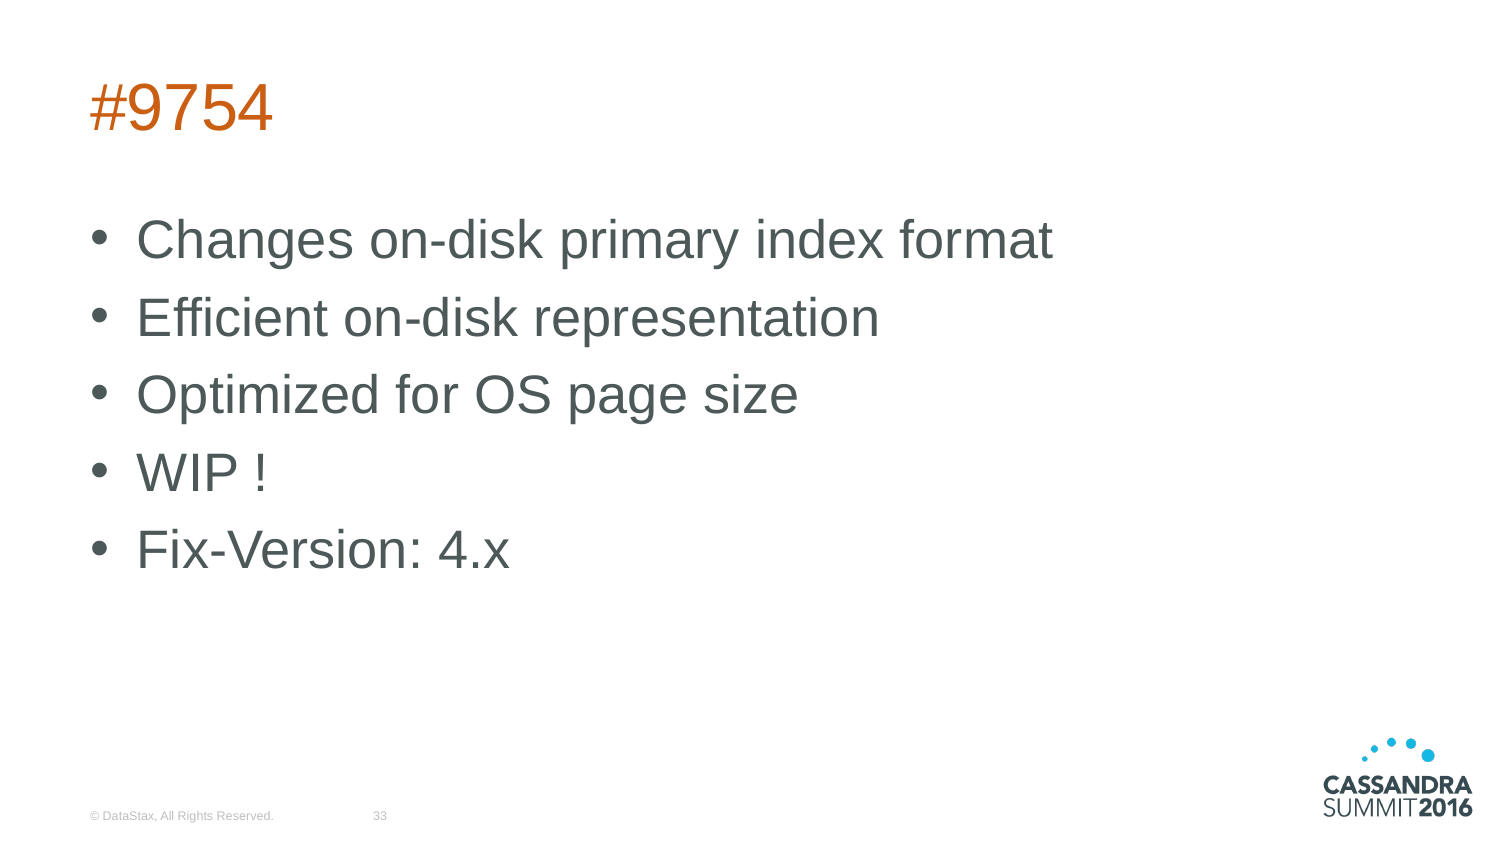

# #9754
Changes on-disk primary index format
Efficient on-disk representation
Optimized for OS page size
WIP !
Fix-Version: 4.x
© DataStax, All Rights Reserved.
33